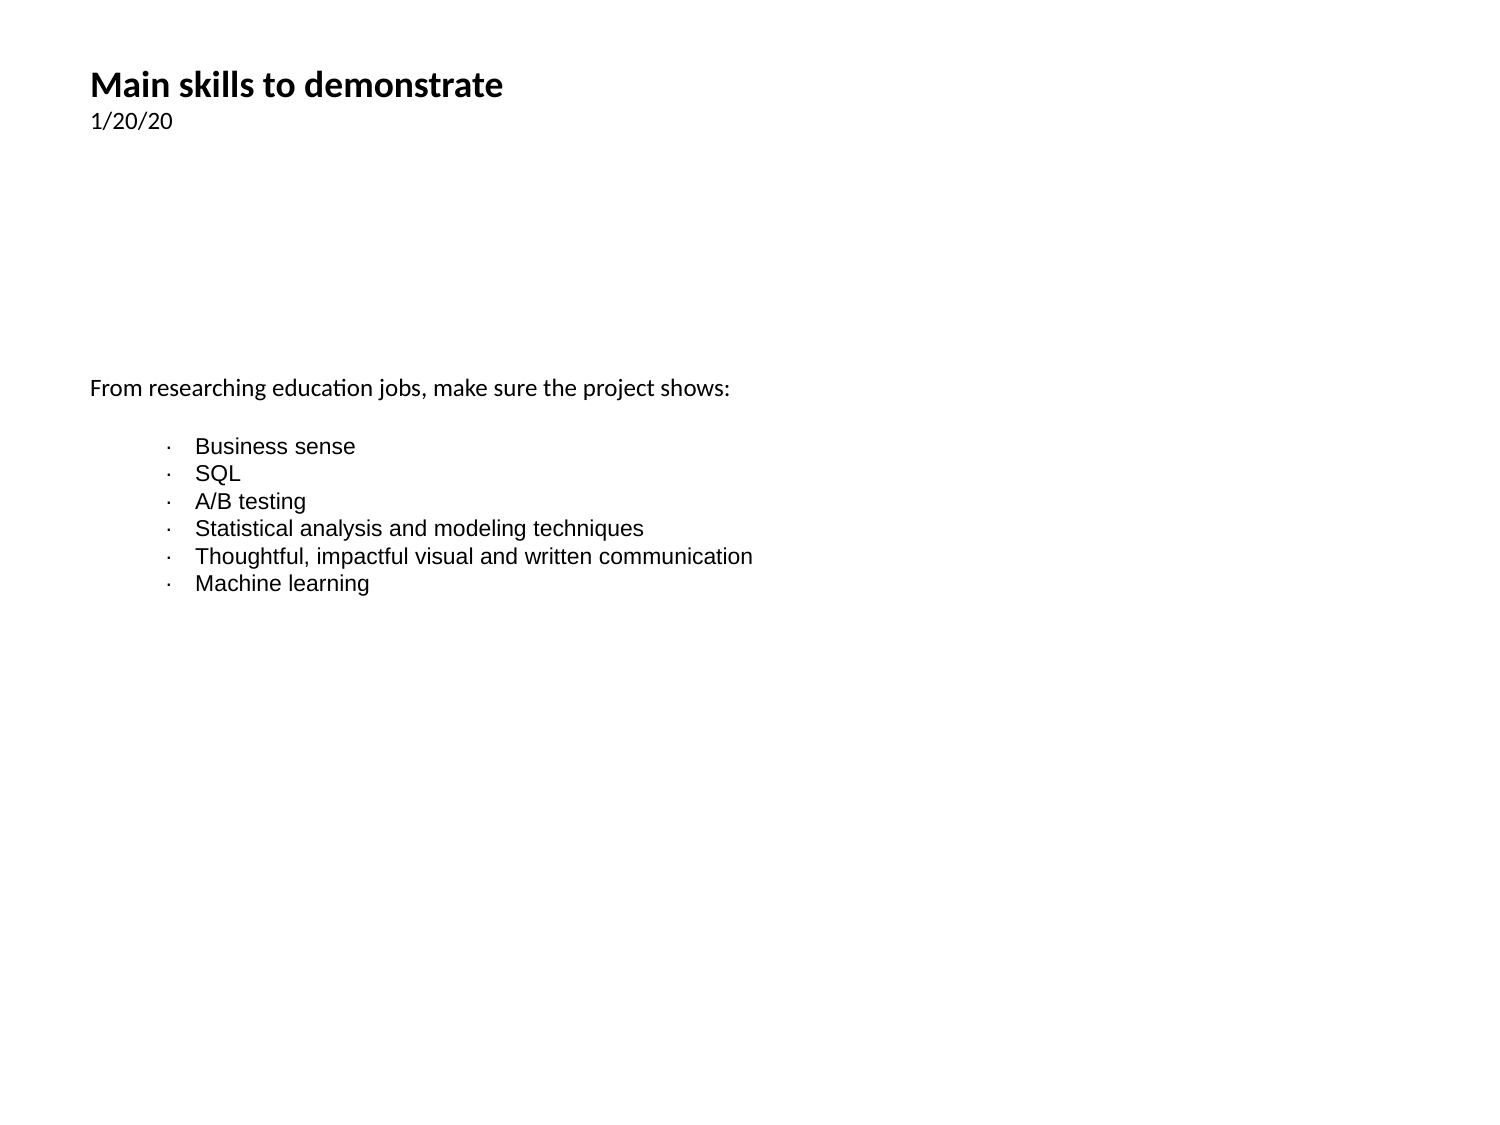

# Main skills to demonstrate
1/20/20
From researching education jobs, make sure the project shows:

·      Business sense
·      SQL
·      A/B testing
·      Statistical analysis and modeling techniques
·      Thoughtful, impactful visual and written communication
·      Machine learning